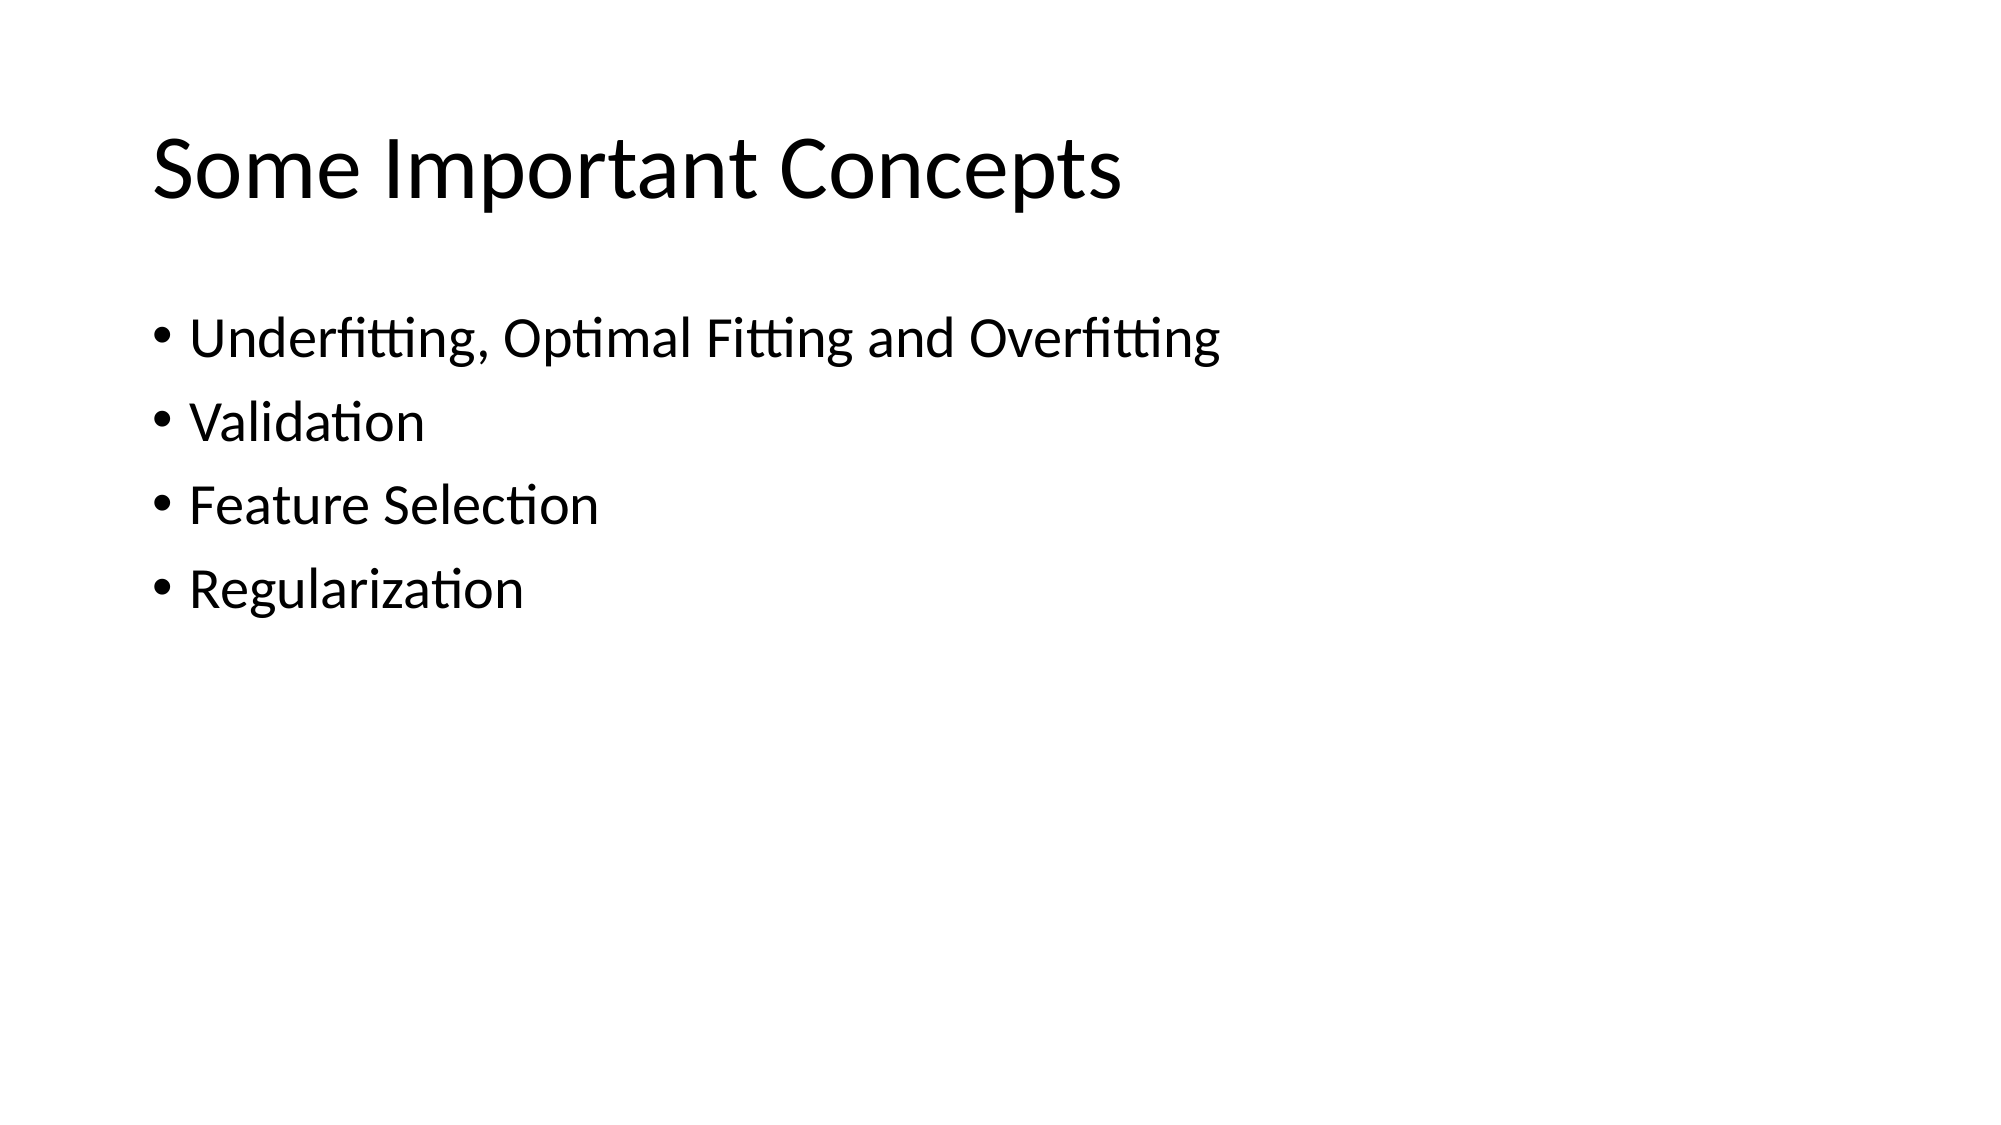

# Some Important Concepts
Underfitting, Optimal Fitting and Overfitting
Validation
Feature Selection
Regularization